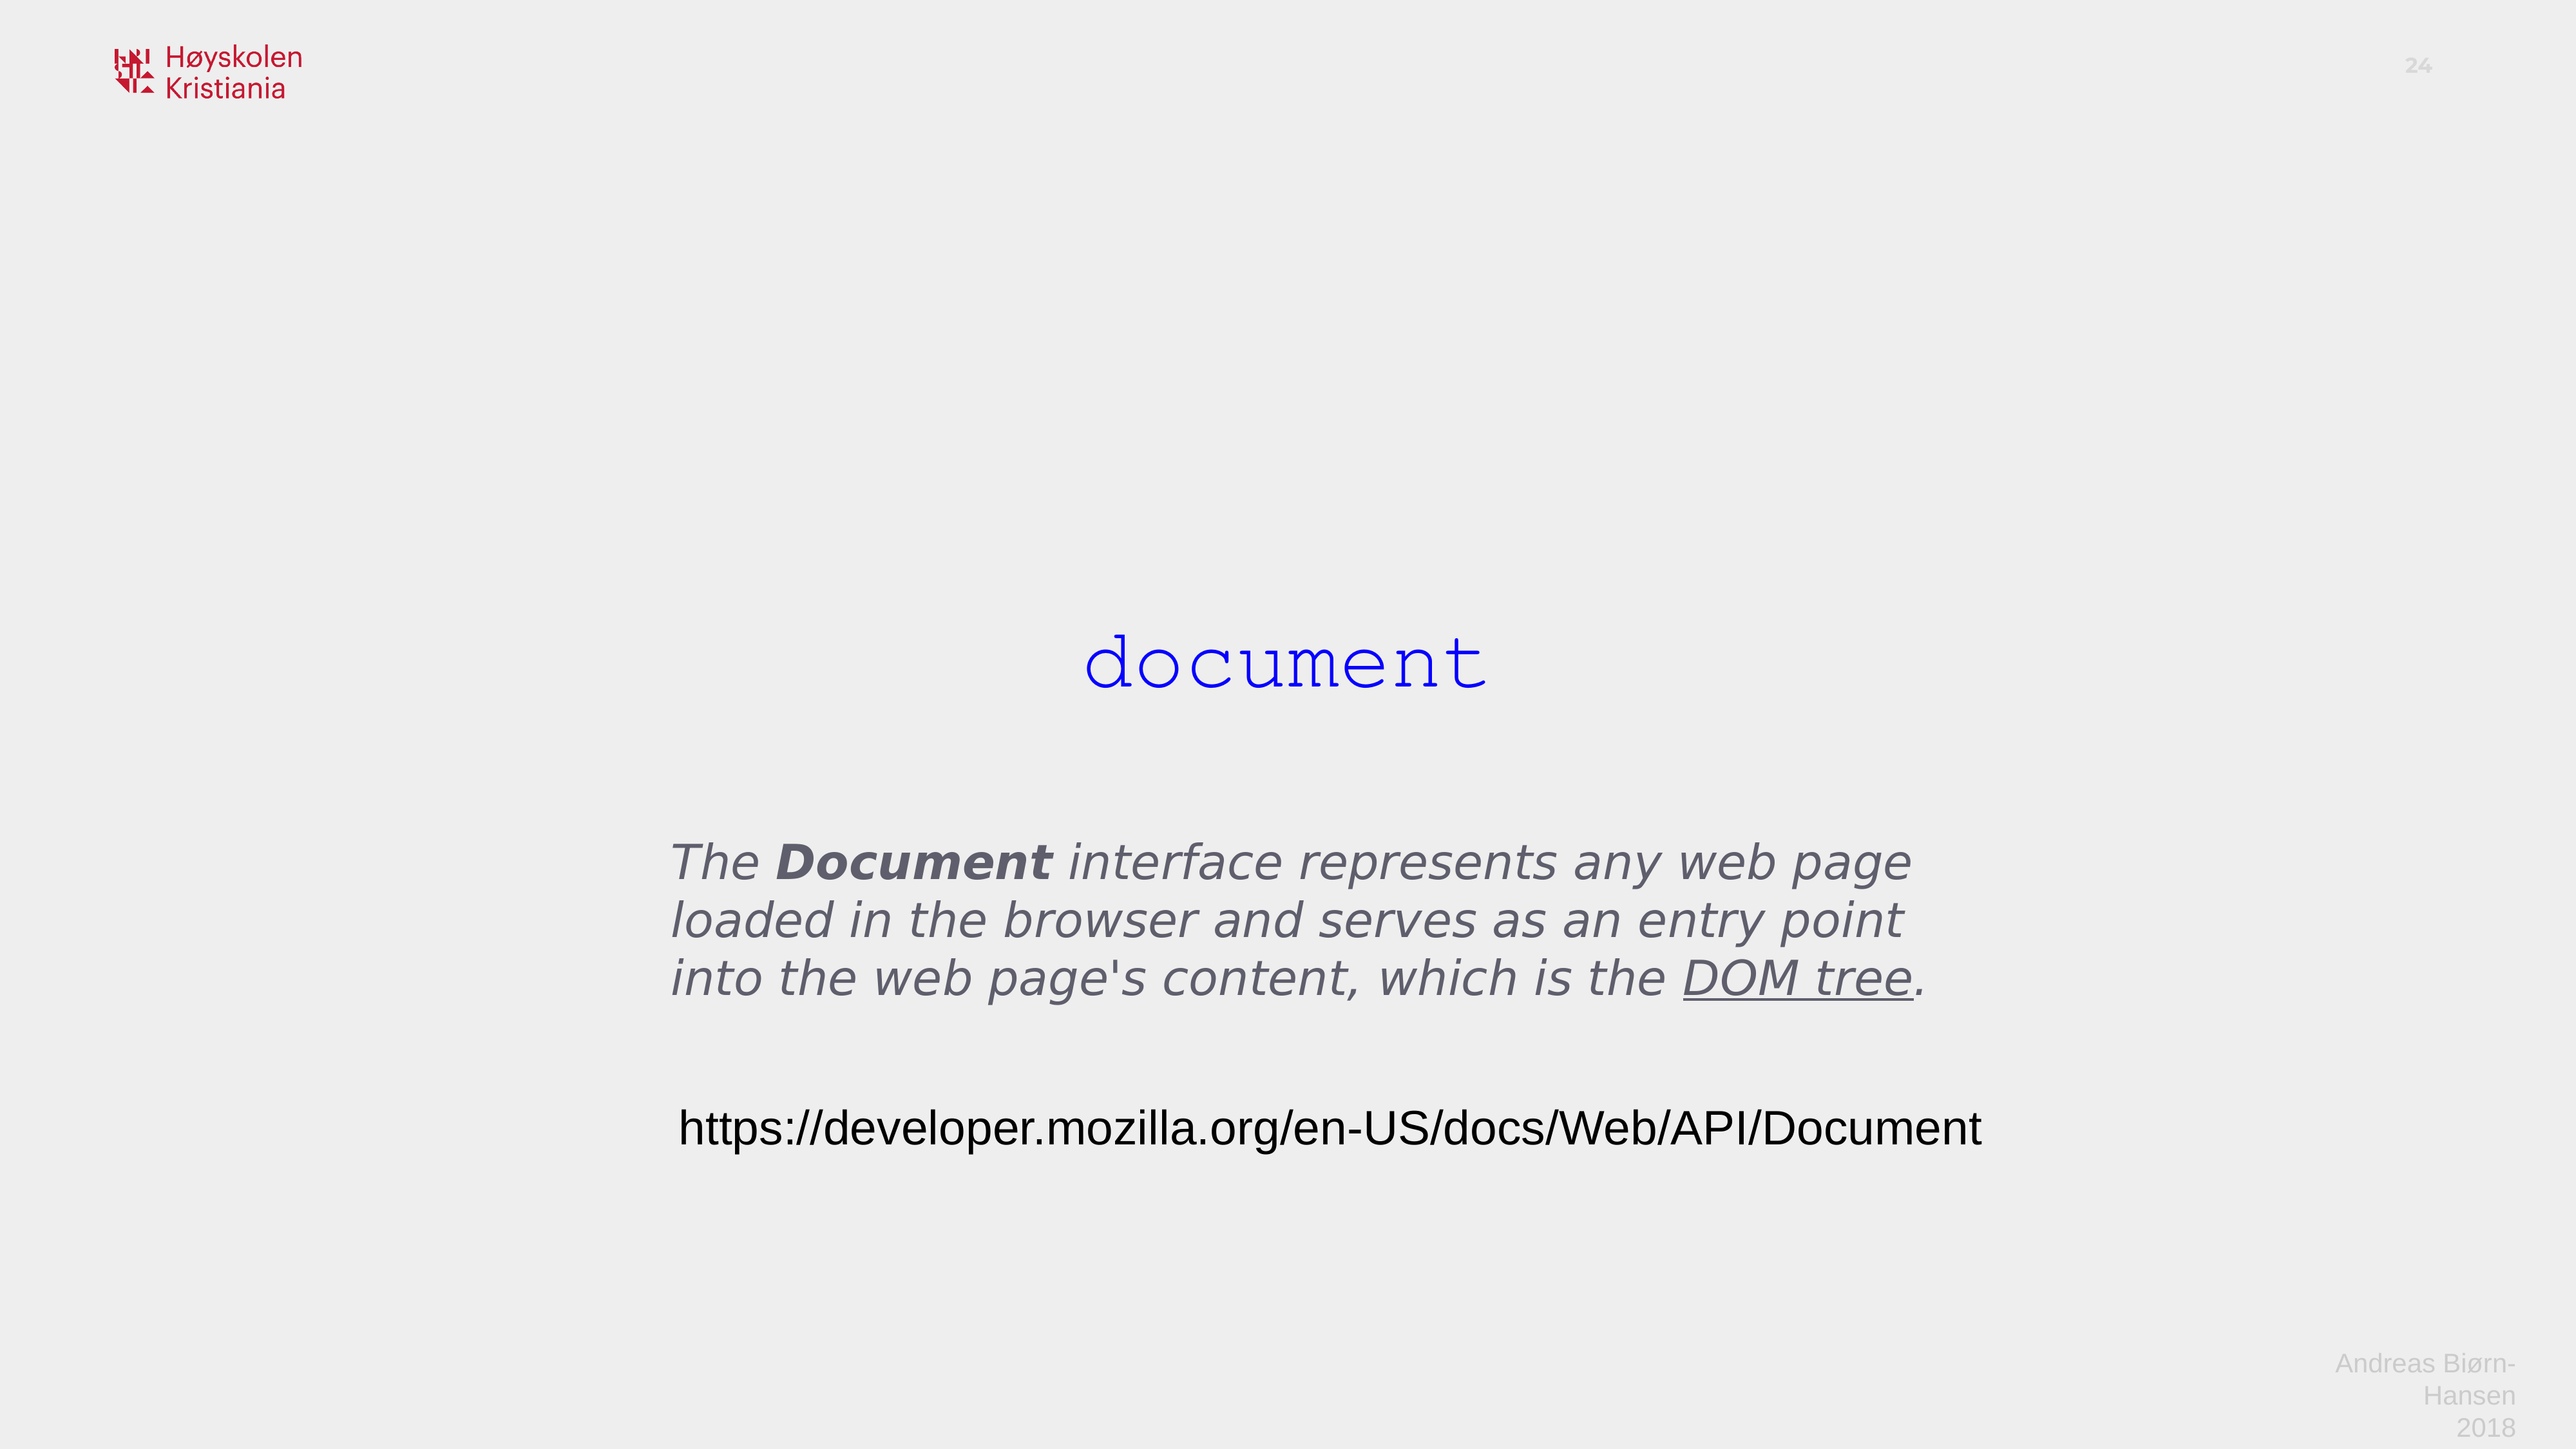

document
The Document interface represents any web page loaded in the browser and serves as an entry point into the web page's content, which is the DOM tree.
https://developer.mozilla.org/en-US/docs/Web/API/Document